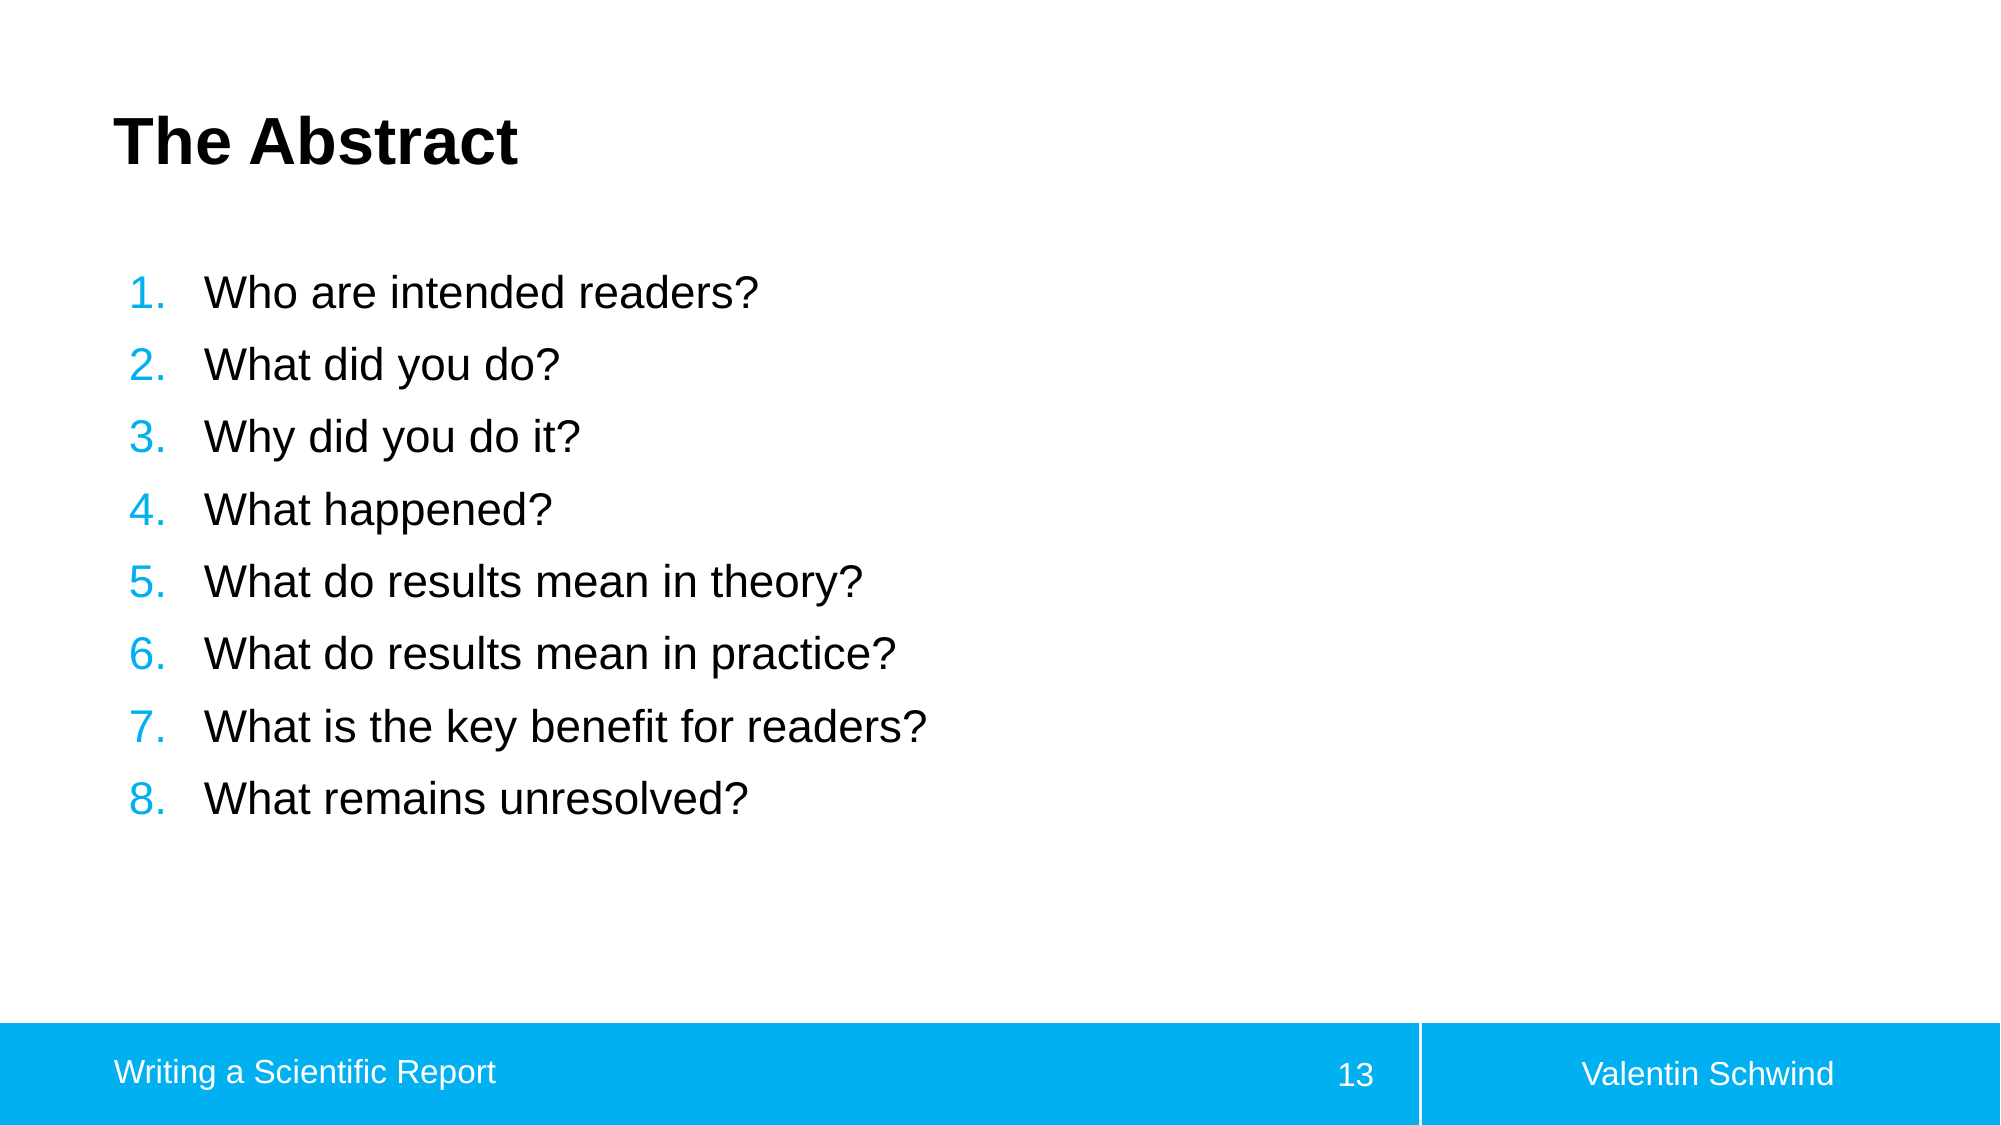

# The Abstract

Who are intended readers?
What did you do?
Why did you do it?
What happened?
What do results mean in theory?
What do results mean in practice?
What is the key benefit for readers?
What remains unresolved?

Valentin Schwind
Writing a Scientific Report
13